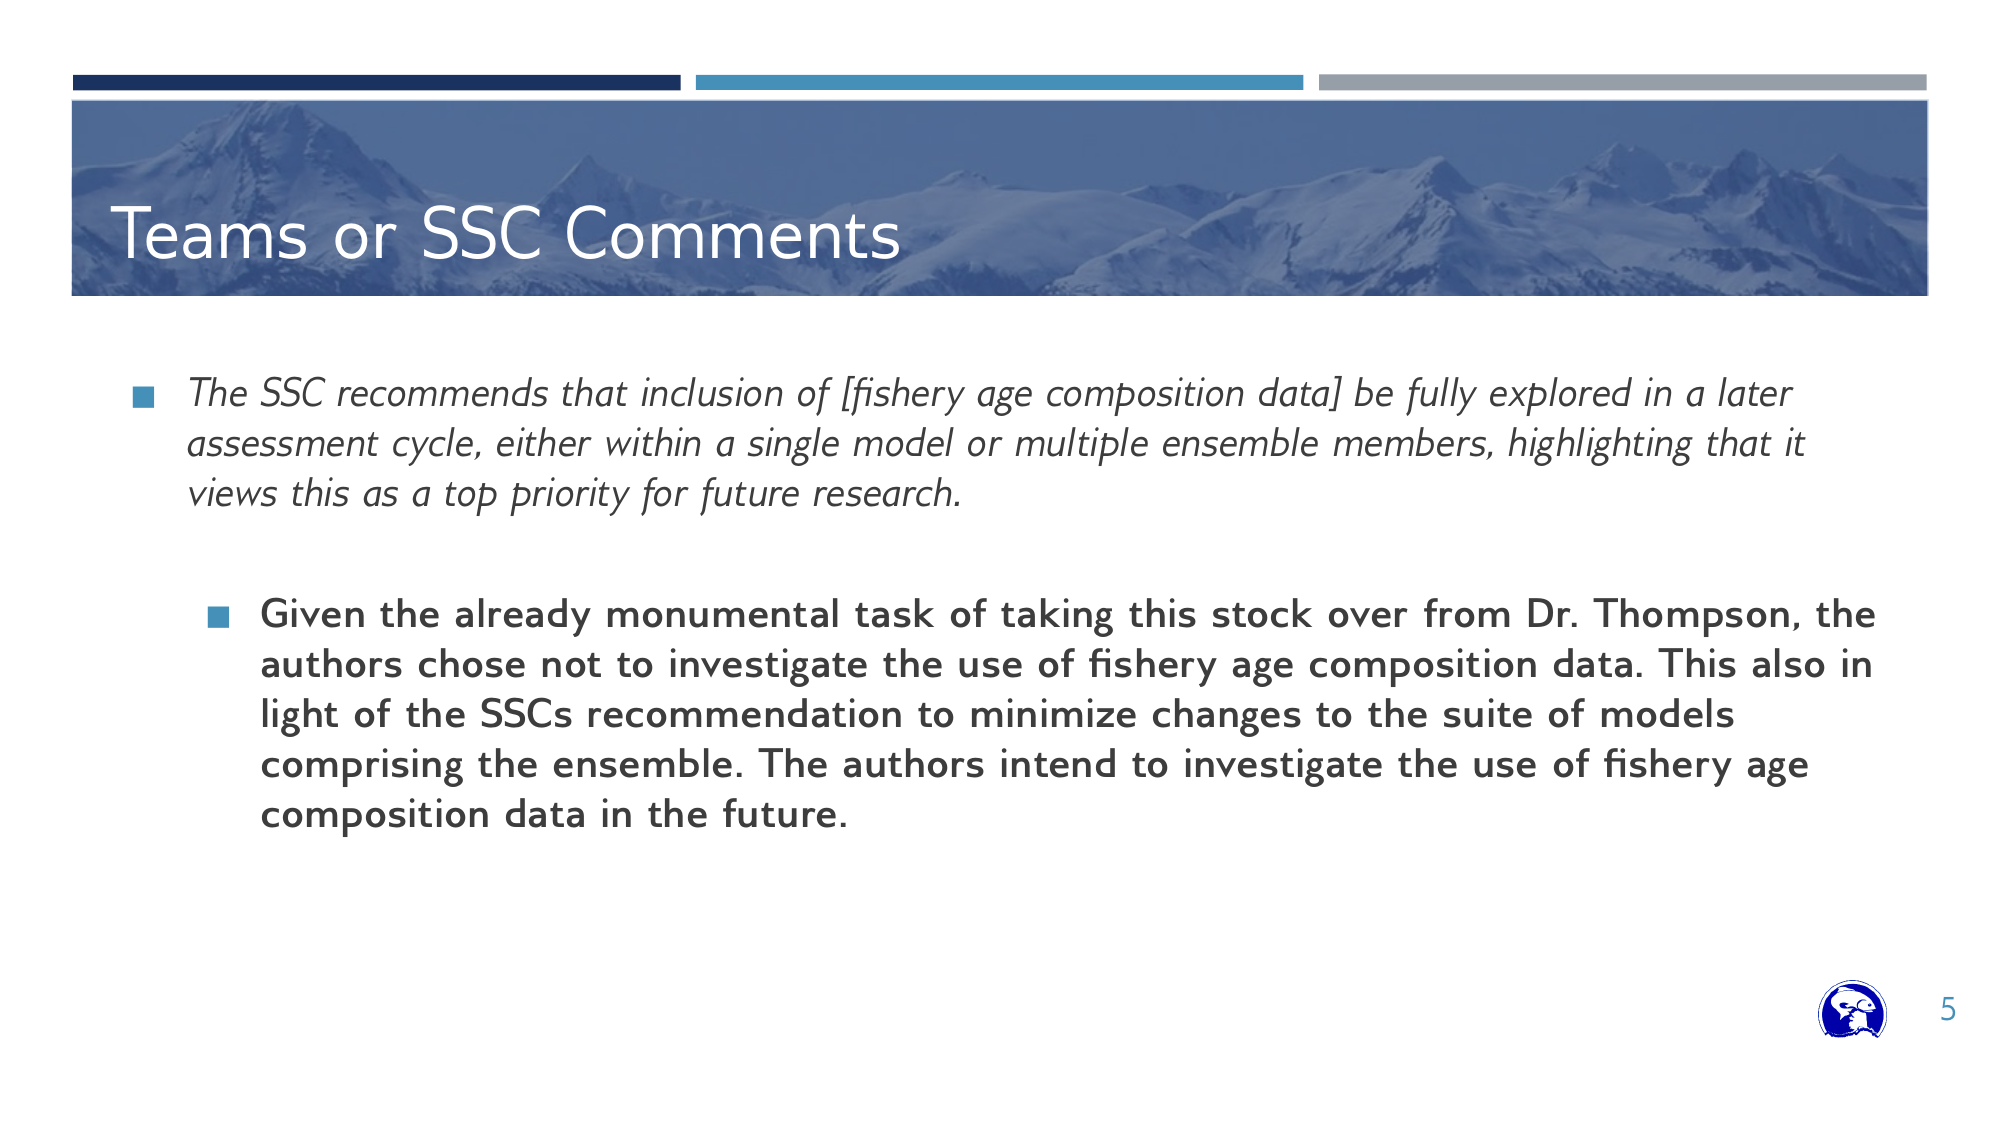

# Teams or SSC Comments
The SSC recommends that inclusion of [fishery age composition data] be fully explored in a later assessment cycle, either within a single model or multiple ensemble members, highlighting that it views this as a top priority for future research.

Given the already monumental task of taking this stock over from Dr. Thompson, the authors chose not to investigate the use of fishery age composition data. This also in light of the SSCs recommendation to minimize changes to the suite of models comprising the ensemble. The authors intend to investigate the use of fishery age composition data in the future.
5